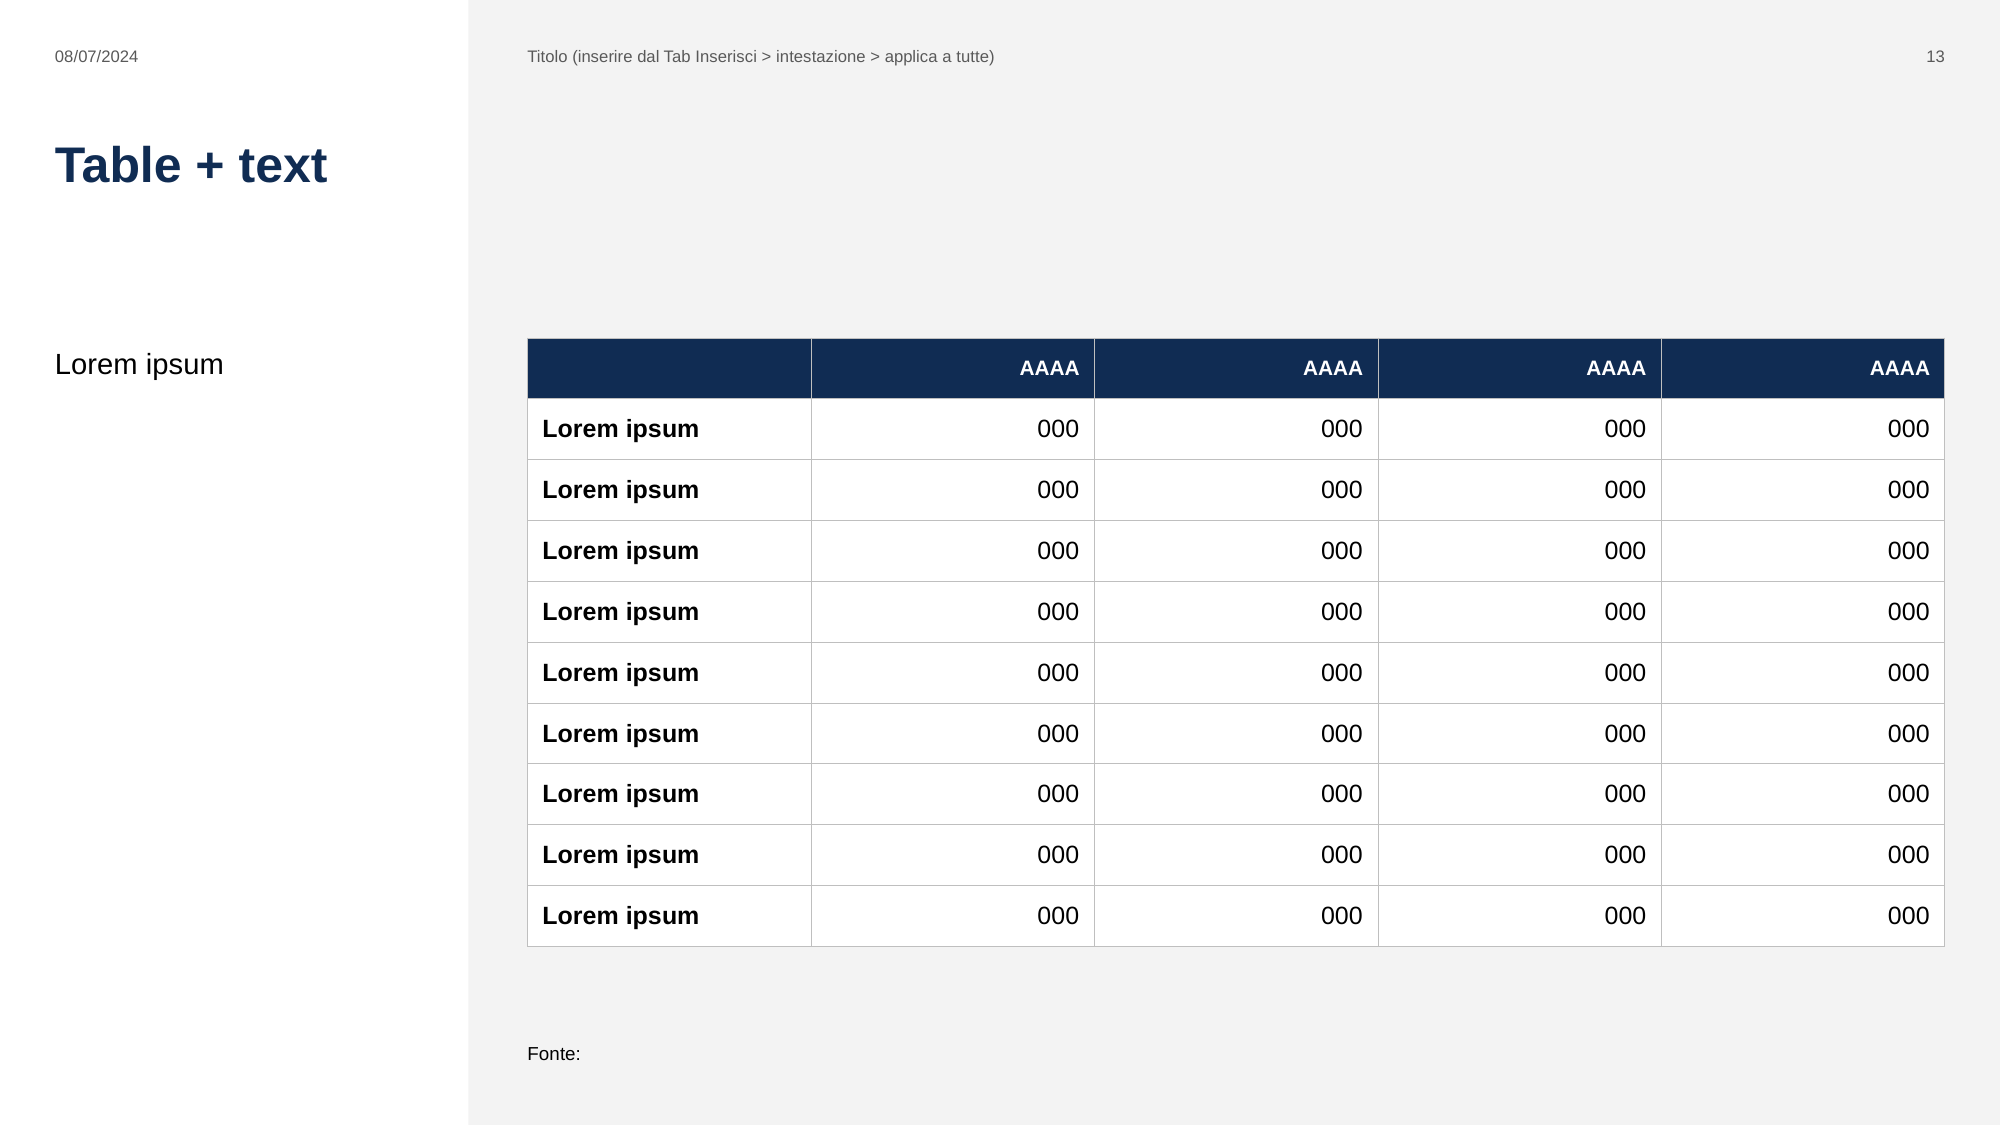

08/07/2024
Titolo (inserire dal Tab Inserisci > intestazione > applica a tutte)
13
# Table + text
Lorem ipsum
|  | AAAA | AAAA | AAAA | AAAA |
| --- | --- | --- | --- | --- |
| Lorem ipsum | 000 | 000 | 000 | 000 |
| Lorem ipsum | 000 | 000 | 000 | 000 |
| Lorem ipsum | 000 | 000 | 000 | 000 |
| Lorem ipsum | 000 | 000 | 000 | 000 |
| Lorem ipsum | 000 | 000 | 000 | 000 |
| Lorem ipsum | 000 | 000 | 000 | 000 |
| Lorem ipsum | 000 | 000 | 000 | 000 |
| Lorem ipsum | 000 | 000 | 000 | 000 |
| Lorem ipsum | 000 | 000 | 000 | 000 |
Fonte: